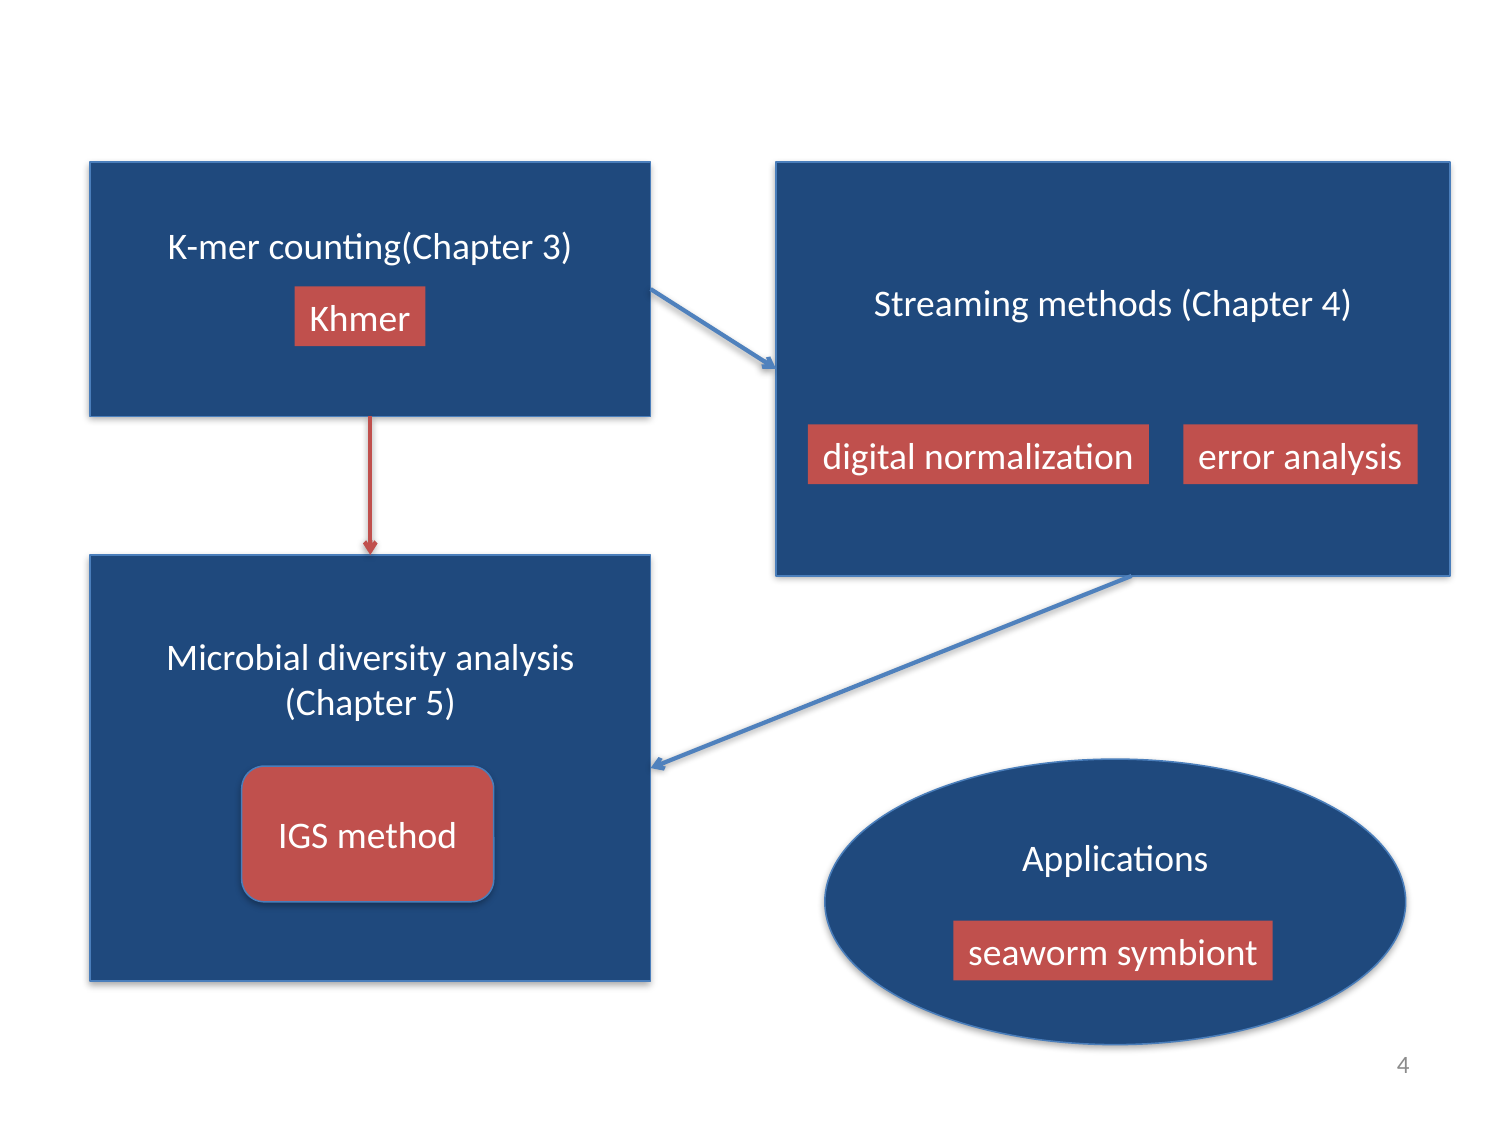

K-mer counting(Chapter 3)

Streaming methods (Chapter 4)

Khmer
digital normalization
error analysis
Microbial diversity analysis (Chapter 5)

Applications

IGS method
seaworm symbiont
4